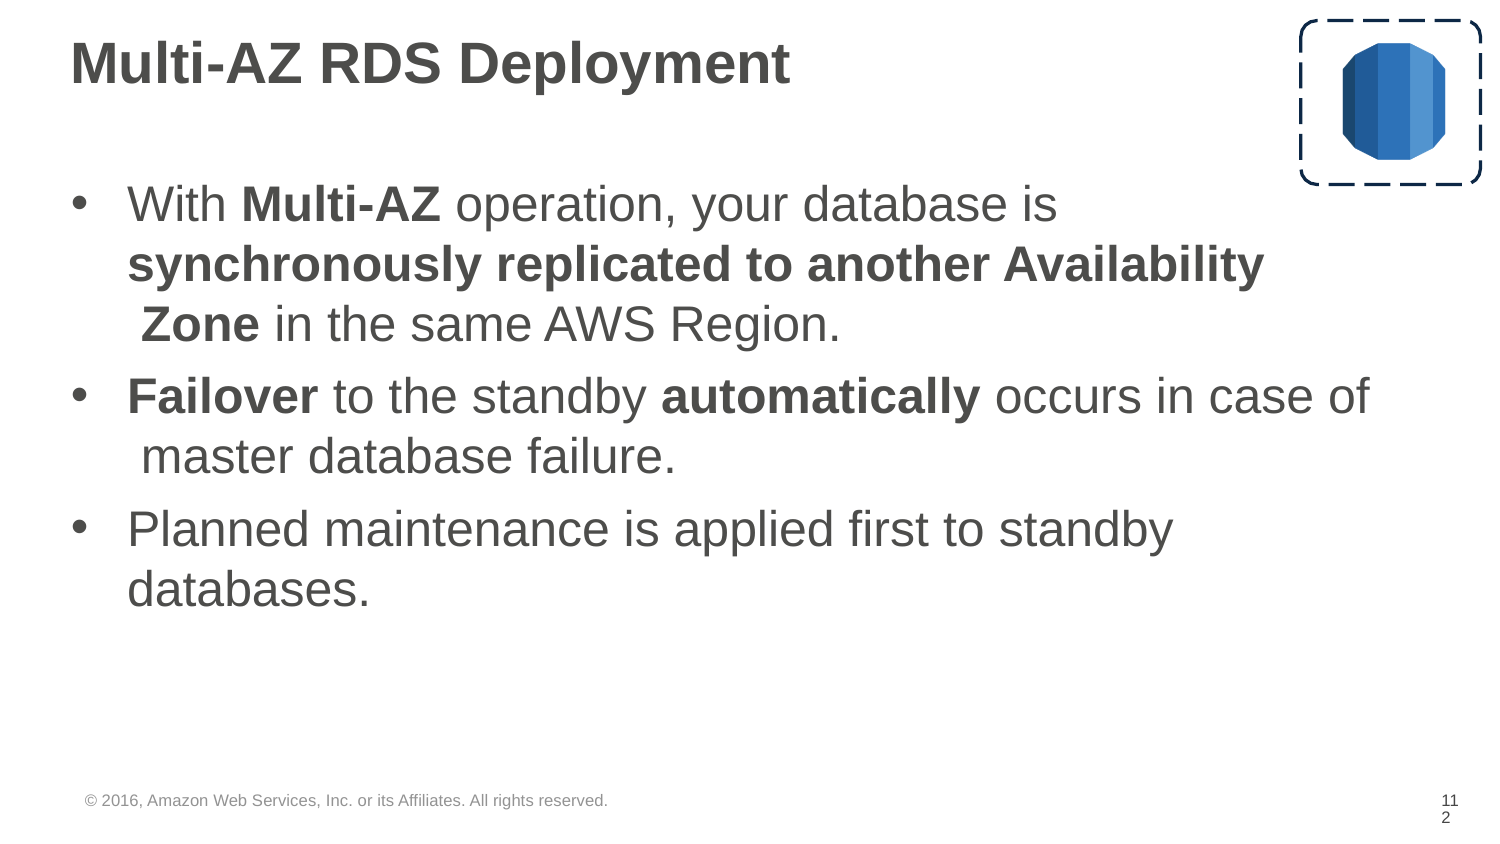

# Multi-AZ RDS Deployment
With Multi-AZ operation, your database is  synchronously replicated to another Availability  Zone in the same AWS Region.
Failover to the standby automatically occurs in case of  master database failure.
Planned maintenance is applied first to standby
databases.
© 2016, Amazon Web Services, Inc. or its Affiliates. All rights reserved.
112